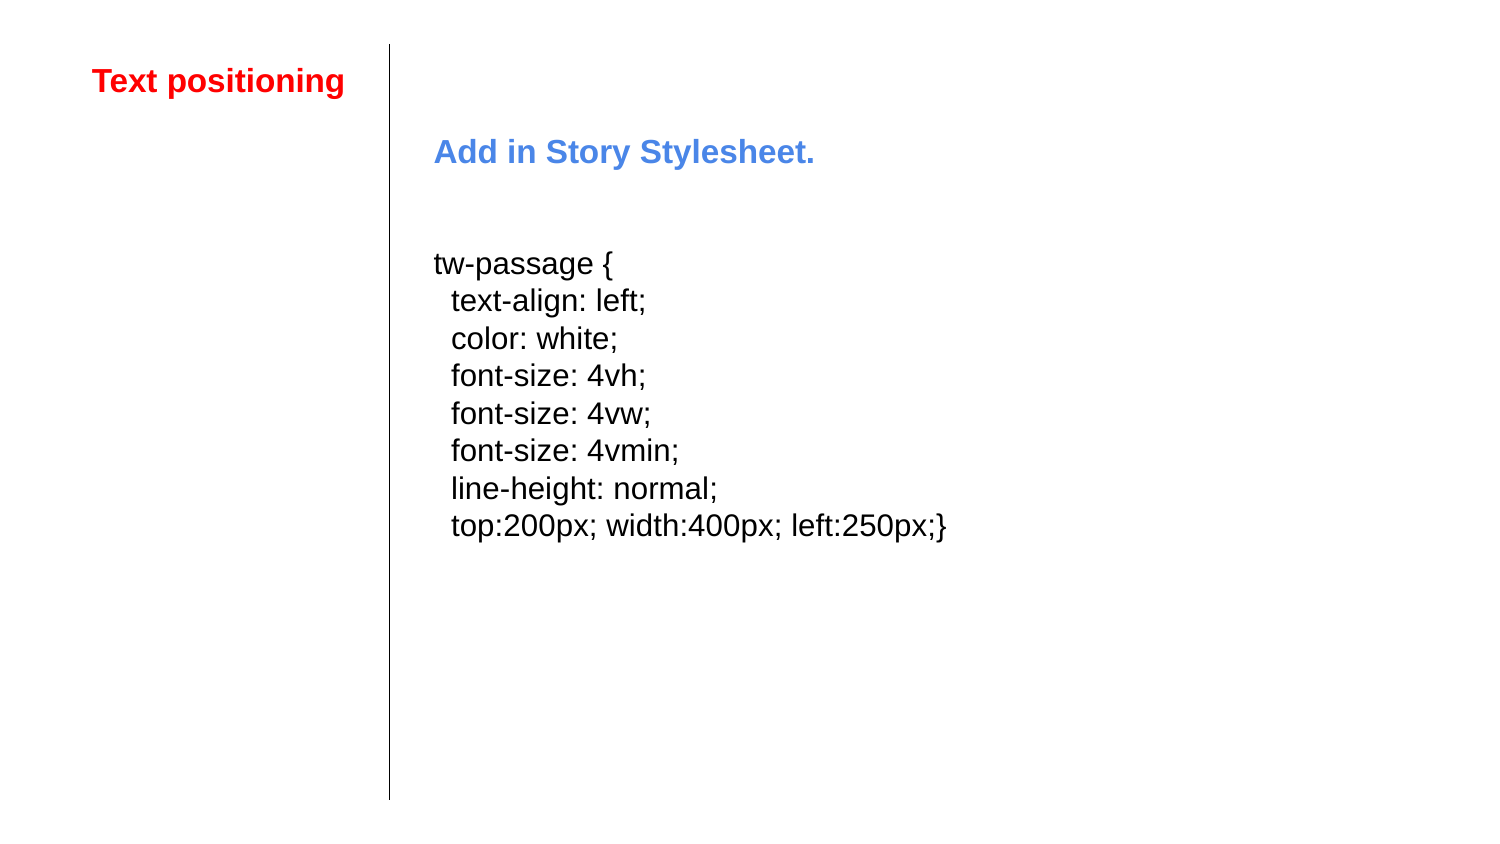

# Text positioning
Add in Story Stylesheet.
tw-passage {
  text-align: left;
  color: white;
  font-size: 4vh;
  font-size: 4vw;
  font-size: 4vmin;
  line-height: normal;
  top:200px; width:400px; left:250px;}